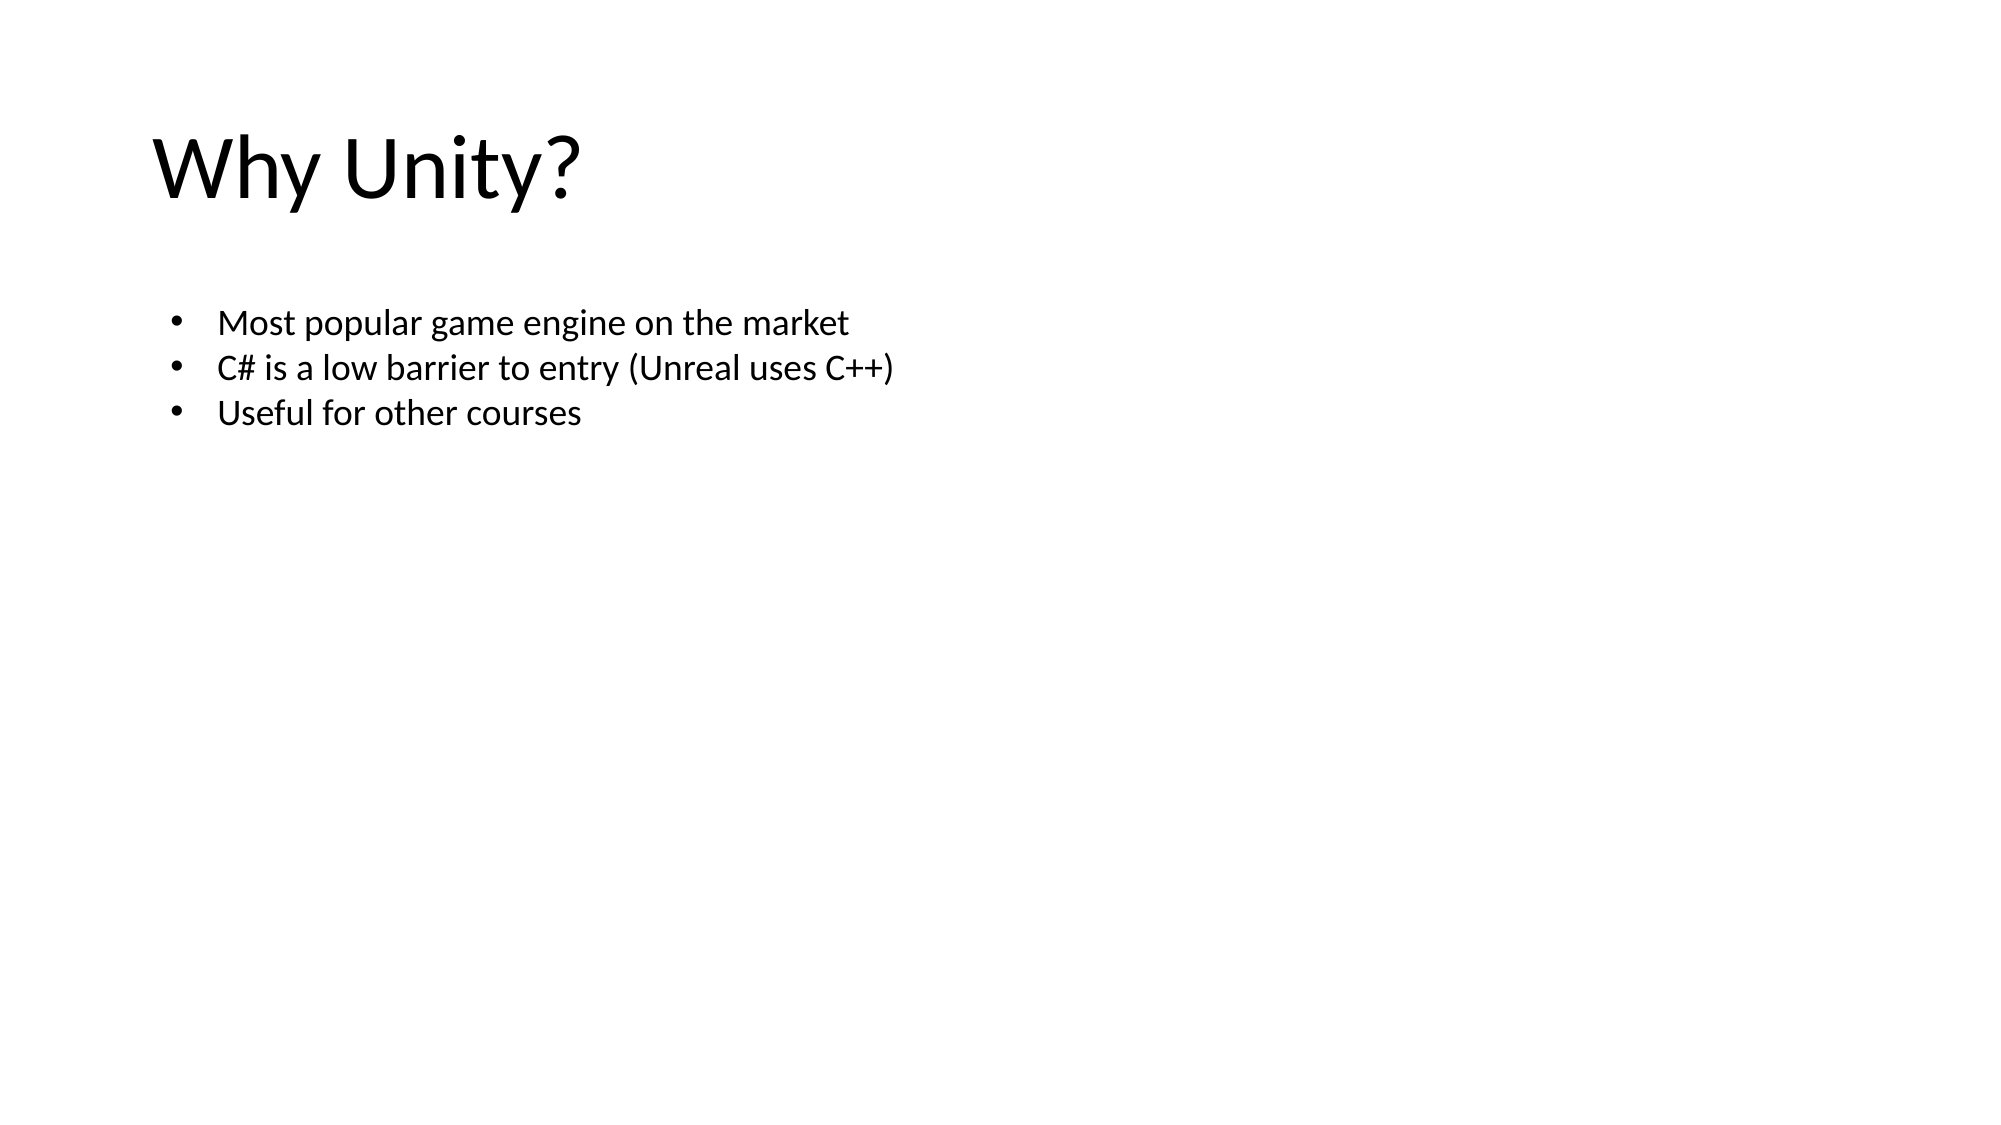

# Why Unity?
Most popular game engine on the market
C# is a low barrier to entry (Unreal uses C++)
Useful for other courses